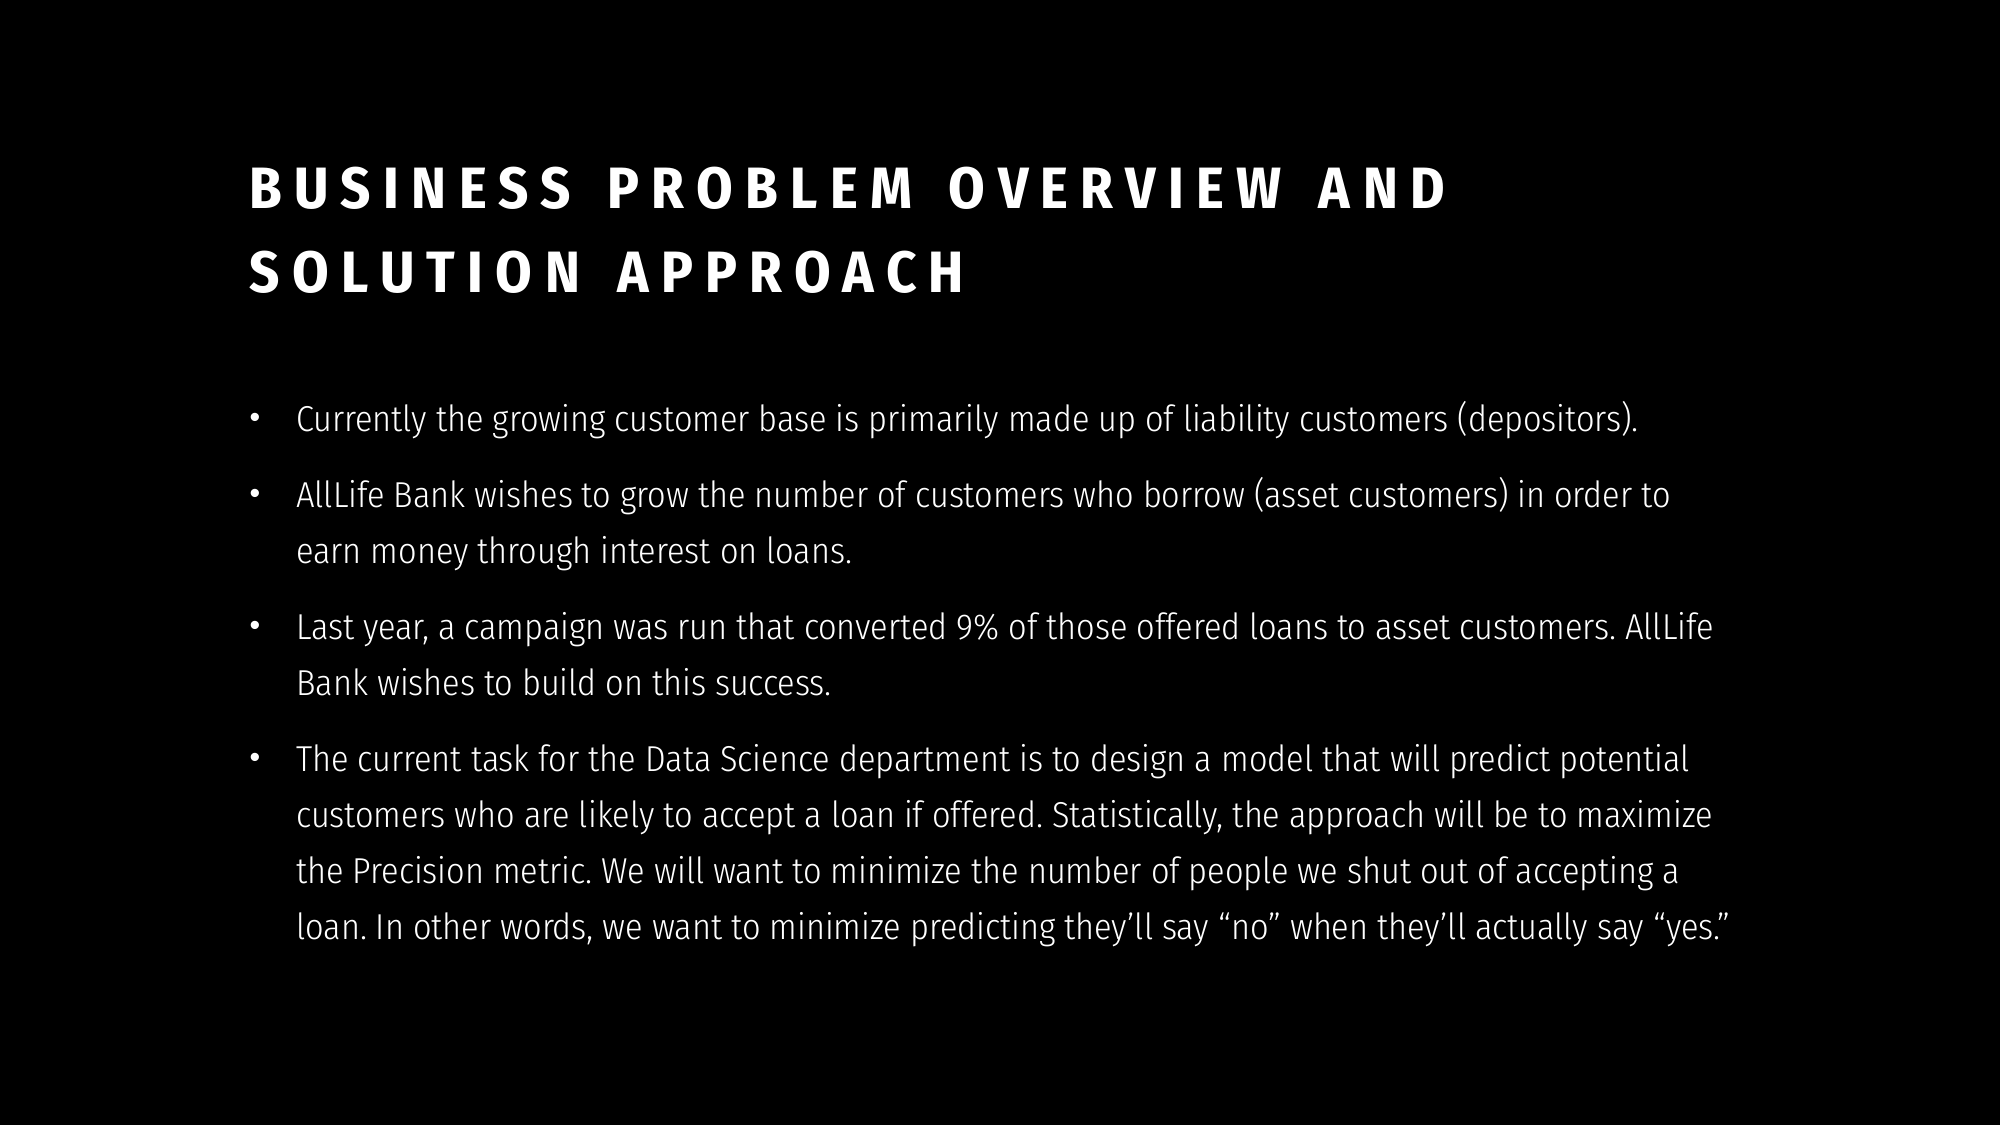

# Business Problem Overview and Solution Approach
Currently the growing customer base is primarily made up of liability customers (depositors).
AllLife Bank wishes to grow the number of customers who borrow (asset customers) in order to earn money through interest on loans.
Last year, a campaign was run that converted 9% of those offered loans to asset customers. AllLife Bank wishes to build on this success.
The current task for the Data Science department is to design a model that will predict potential customers who are likely to accept a loan if offered. Statistically, the approach will be to maximize the Precision metric. We will want to minimize the number of people we shut out of accepting a loan. In other words, we want to minimize predicting they’ll say “no” when they’ll actually say “yes.”